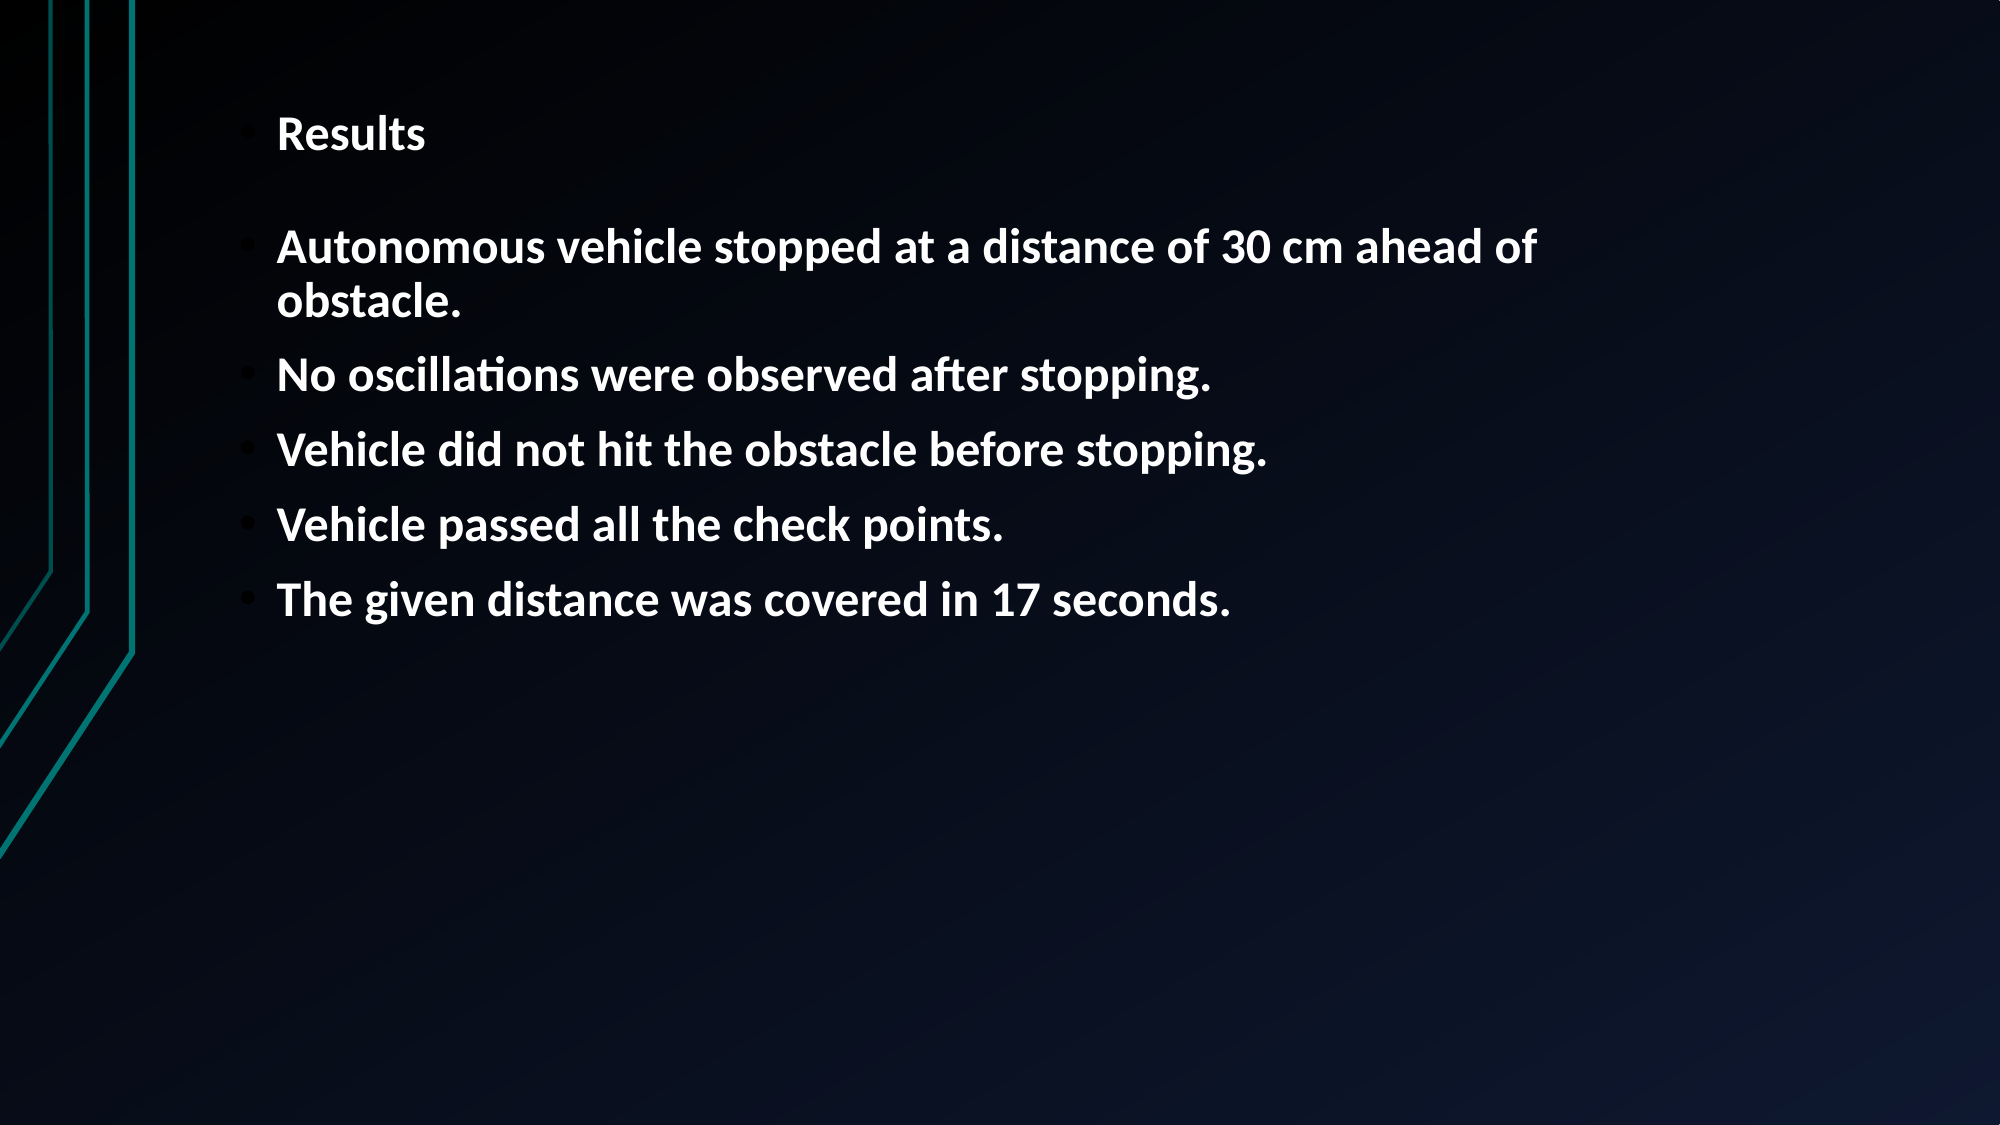

Results
Autonomous vehicle stopped at a distance of 30 cm ahead of obstacle.
No oscillations were observed after stopping.
Vehicle did not hit the obstacle before stopping.
Vehicle passed all the check points.
The given distance was covered in 17 seconds.